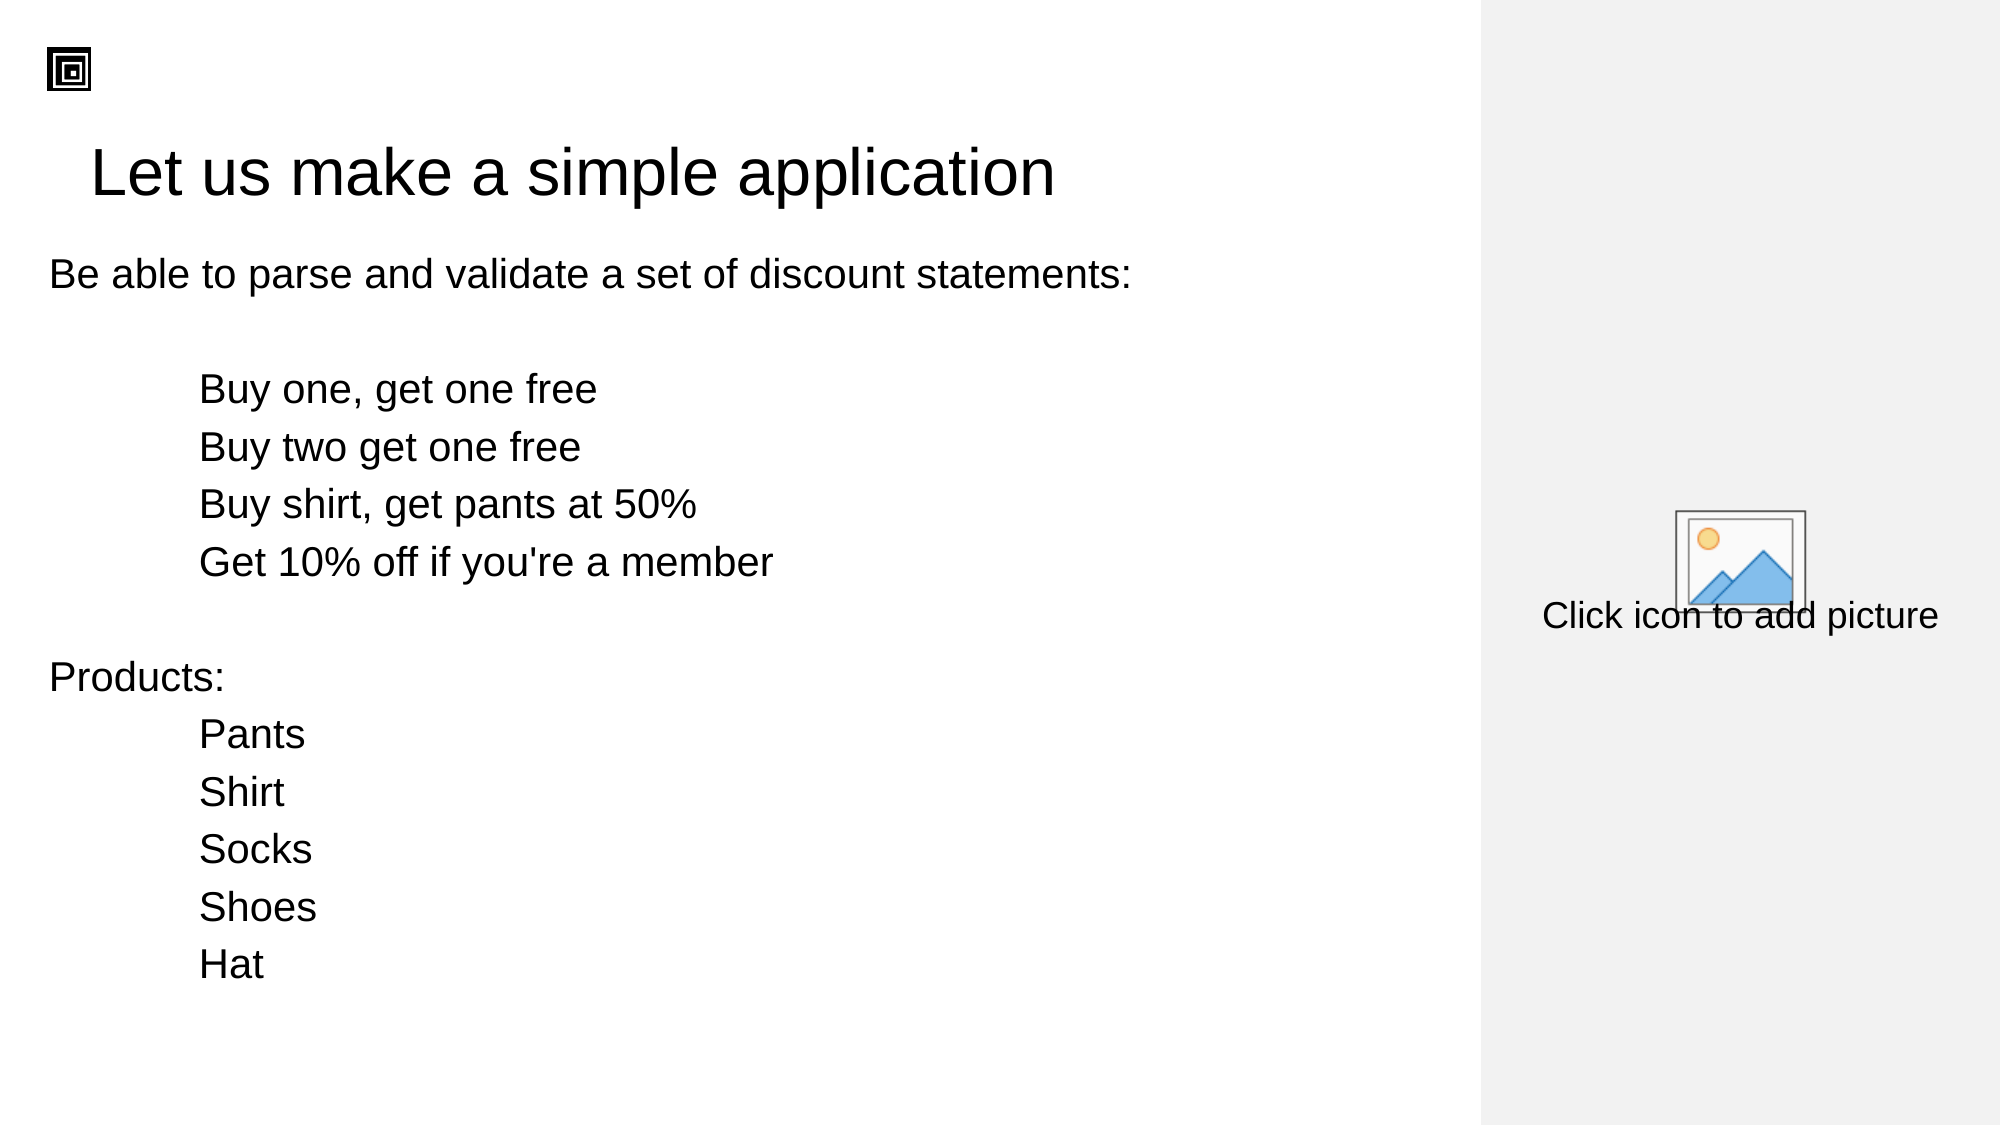

# Let us make a simple application

Be able to parse and validate a set of discount statements:

	Buy one, get one free
	Buy two get one free
	Buy shirt, get pants at 50%
	Get 10% off if you're a member

Products:
	Pants
	Shirt
	Socks
	Shoes
	Hat